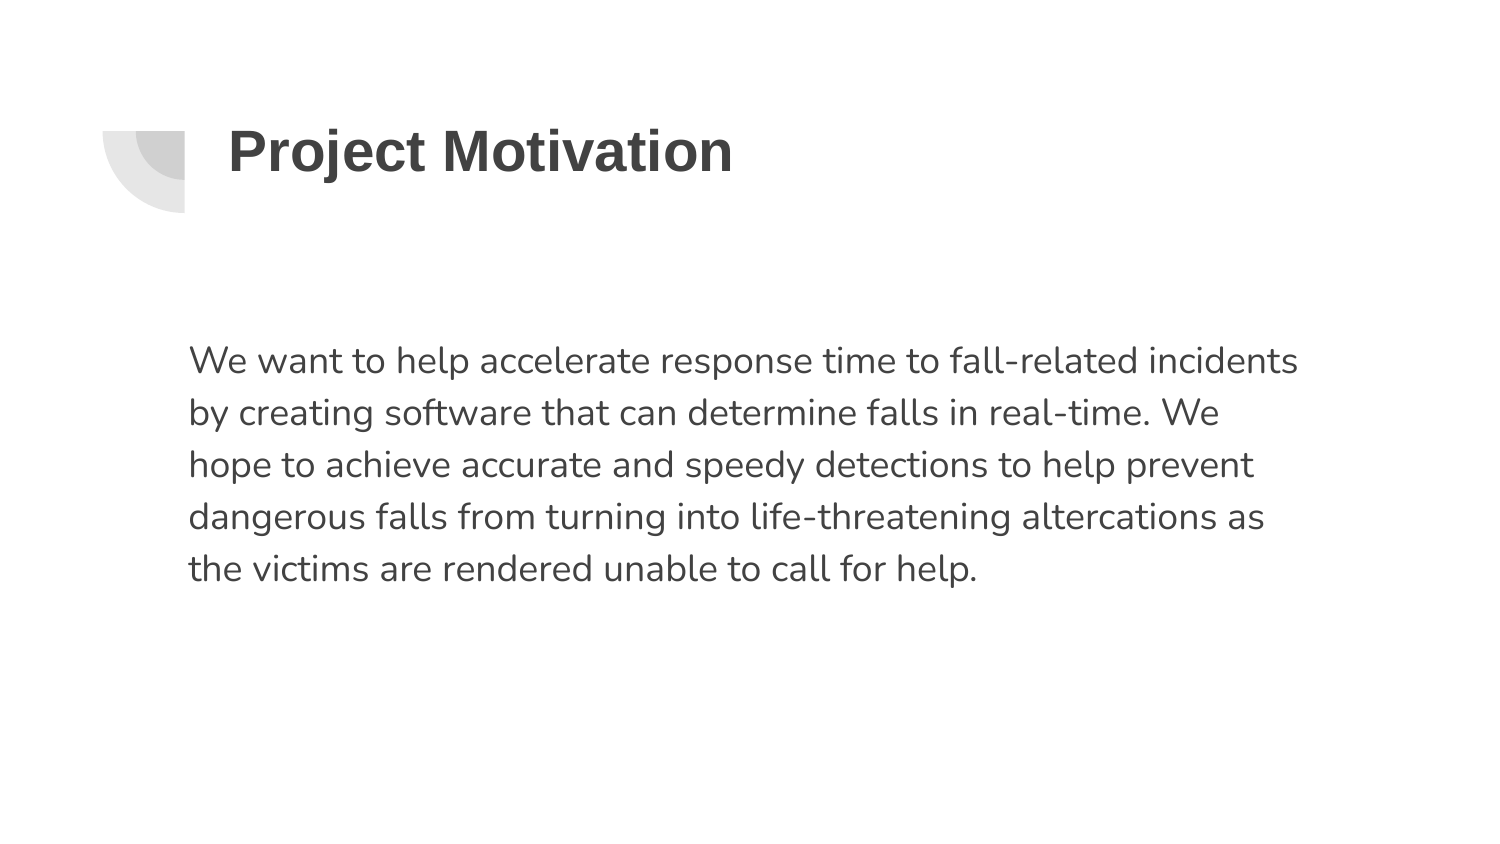

# Project Motivation
We want to help accelerate response time to fall-related incidents by creating software that can determine falls in real-time. We hope to achieve accurate and speedy detections to help prevent dangerous falls from turning into life-threatening altercations as the victims are rendered unable to call for help.